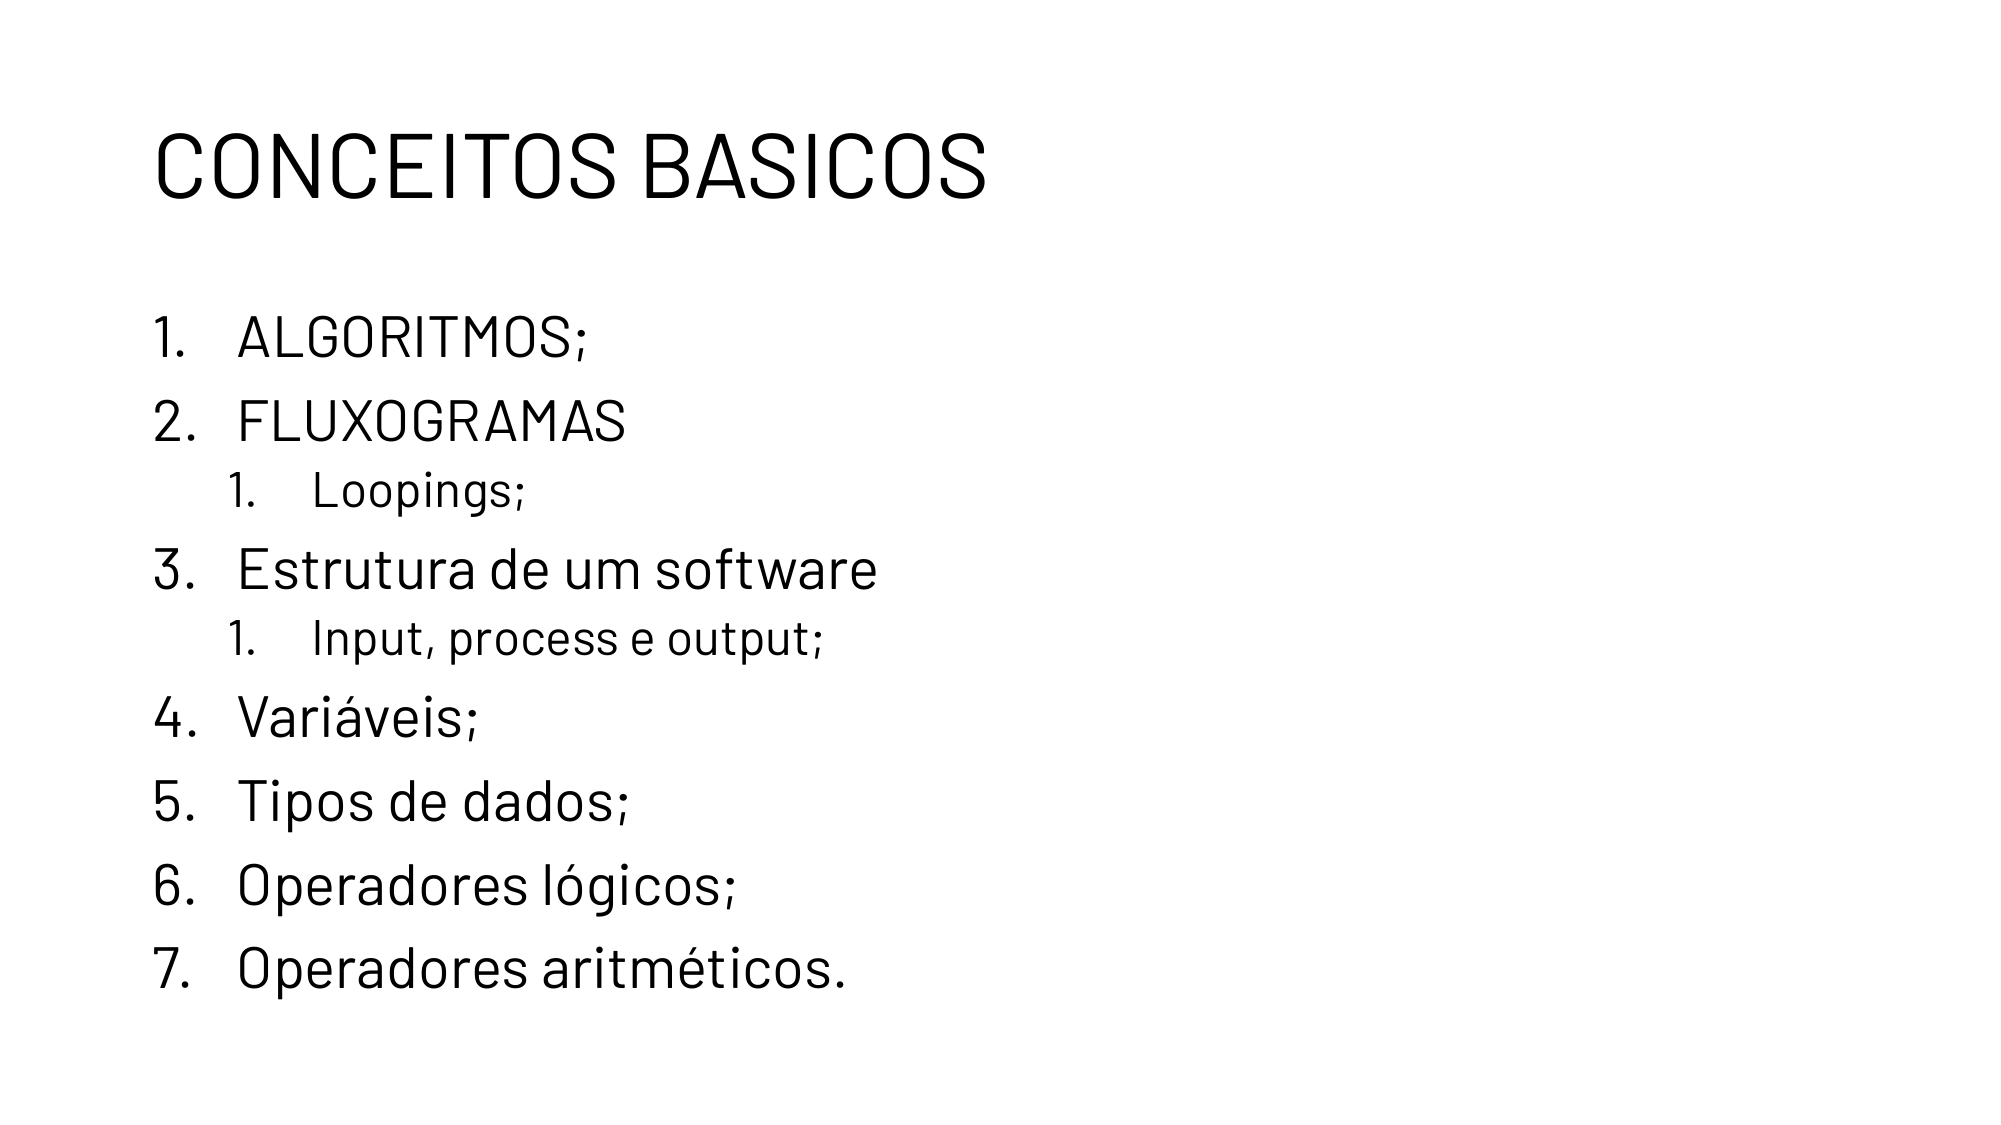

# CONCEITOS BASICOS
ALGORITMOS;
FLUXOGRAMAS
Loopings;
Estrutura de um software
Input, process e output;
Variáveis;
Tipos de dados;
Operadores lógicos;
Operadores aritméticos.